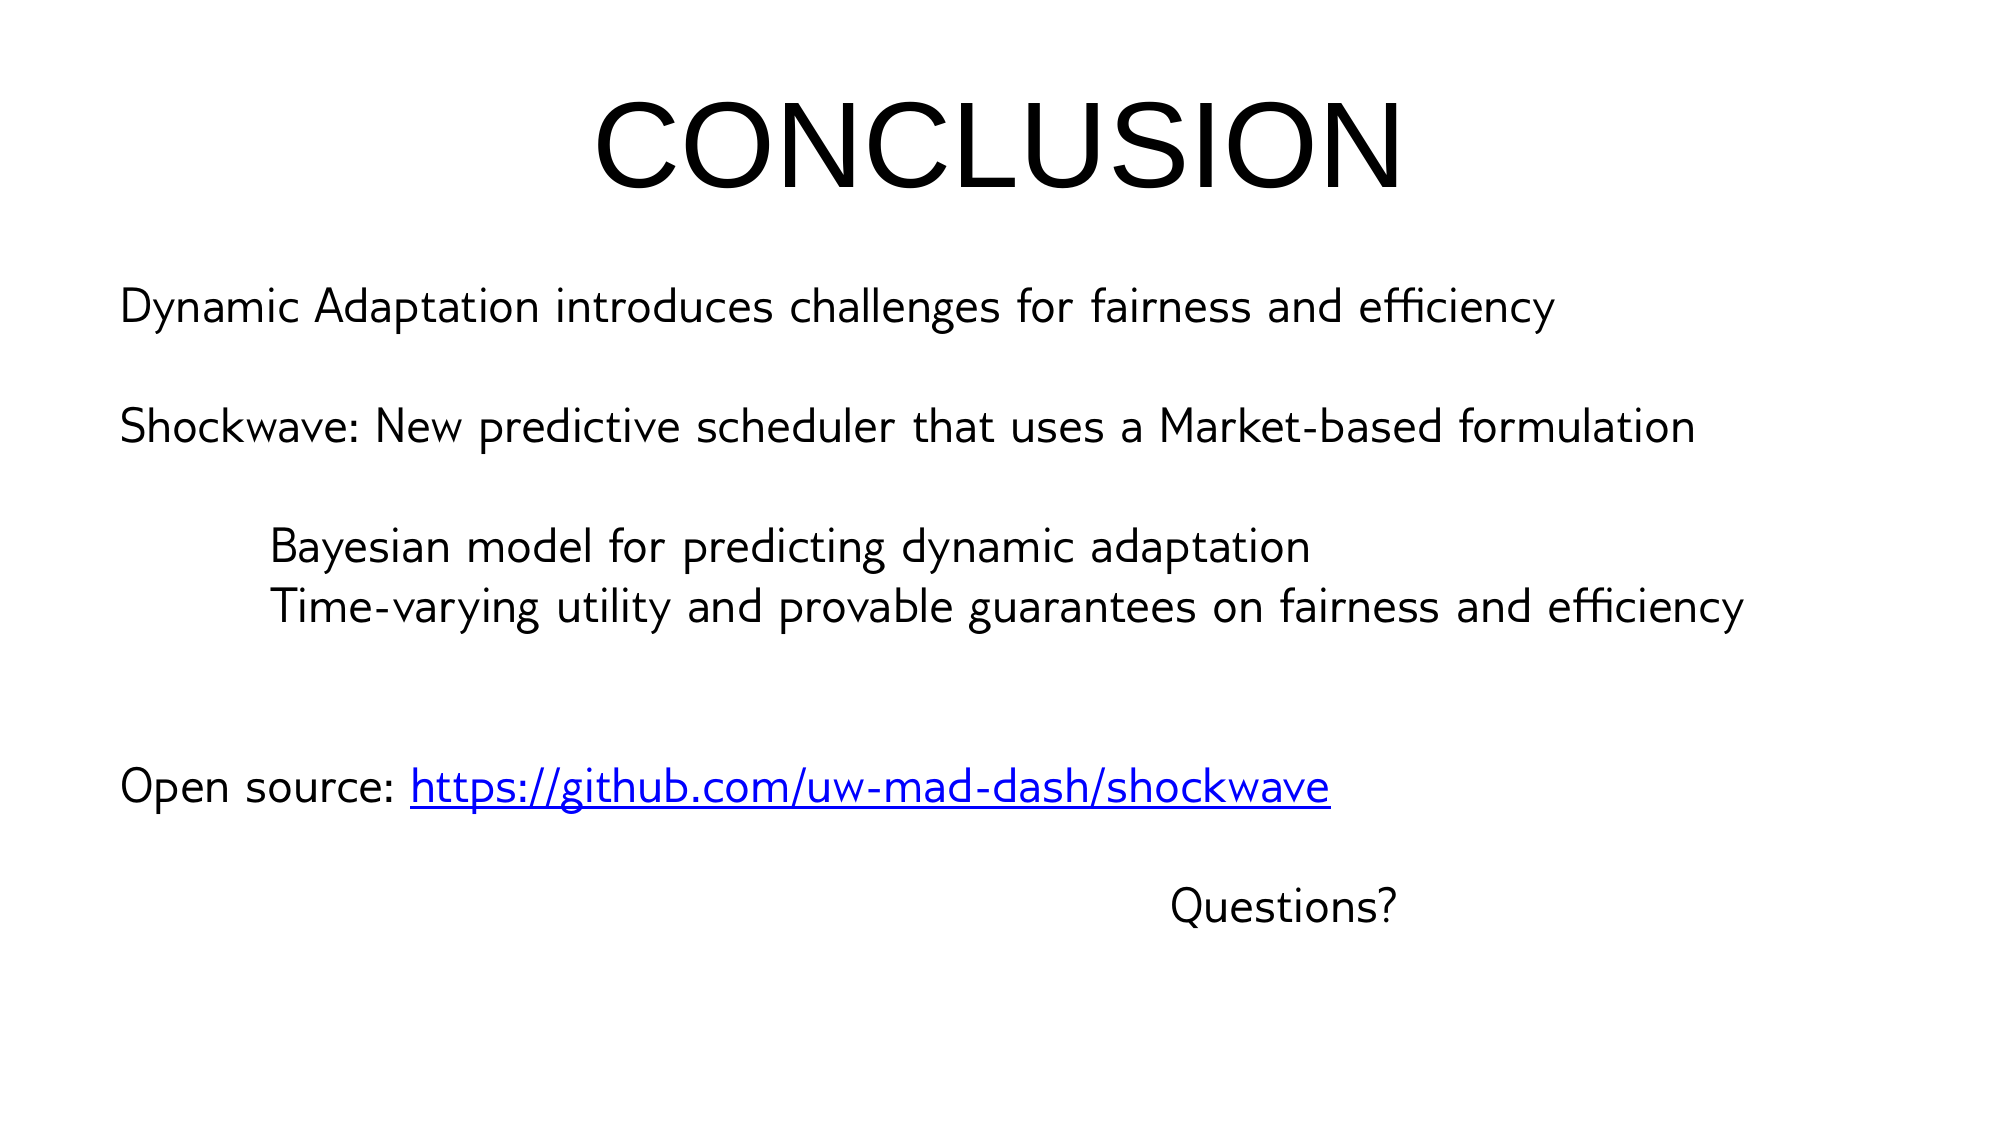

# CONCLUSION
Dynamic Adaptation introduces challenges for fairness and efficiency

Shockwave: New predictive scheduler that uses a Market-based formulation

	Bayesian model for predicting dynamic adaptation
	Time-varying utility and provable guarantees on fairness and efficiency

Open source: https://github.com/uw-mad-dash/shockwave

							Questions?